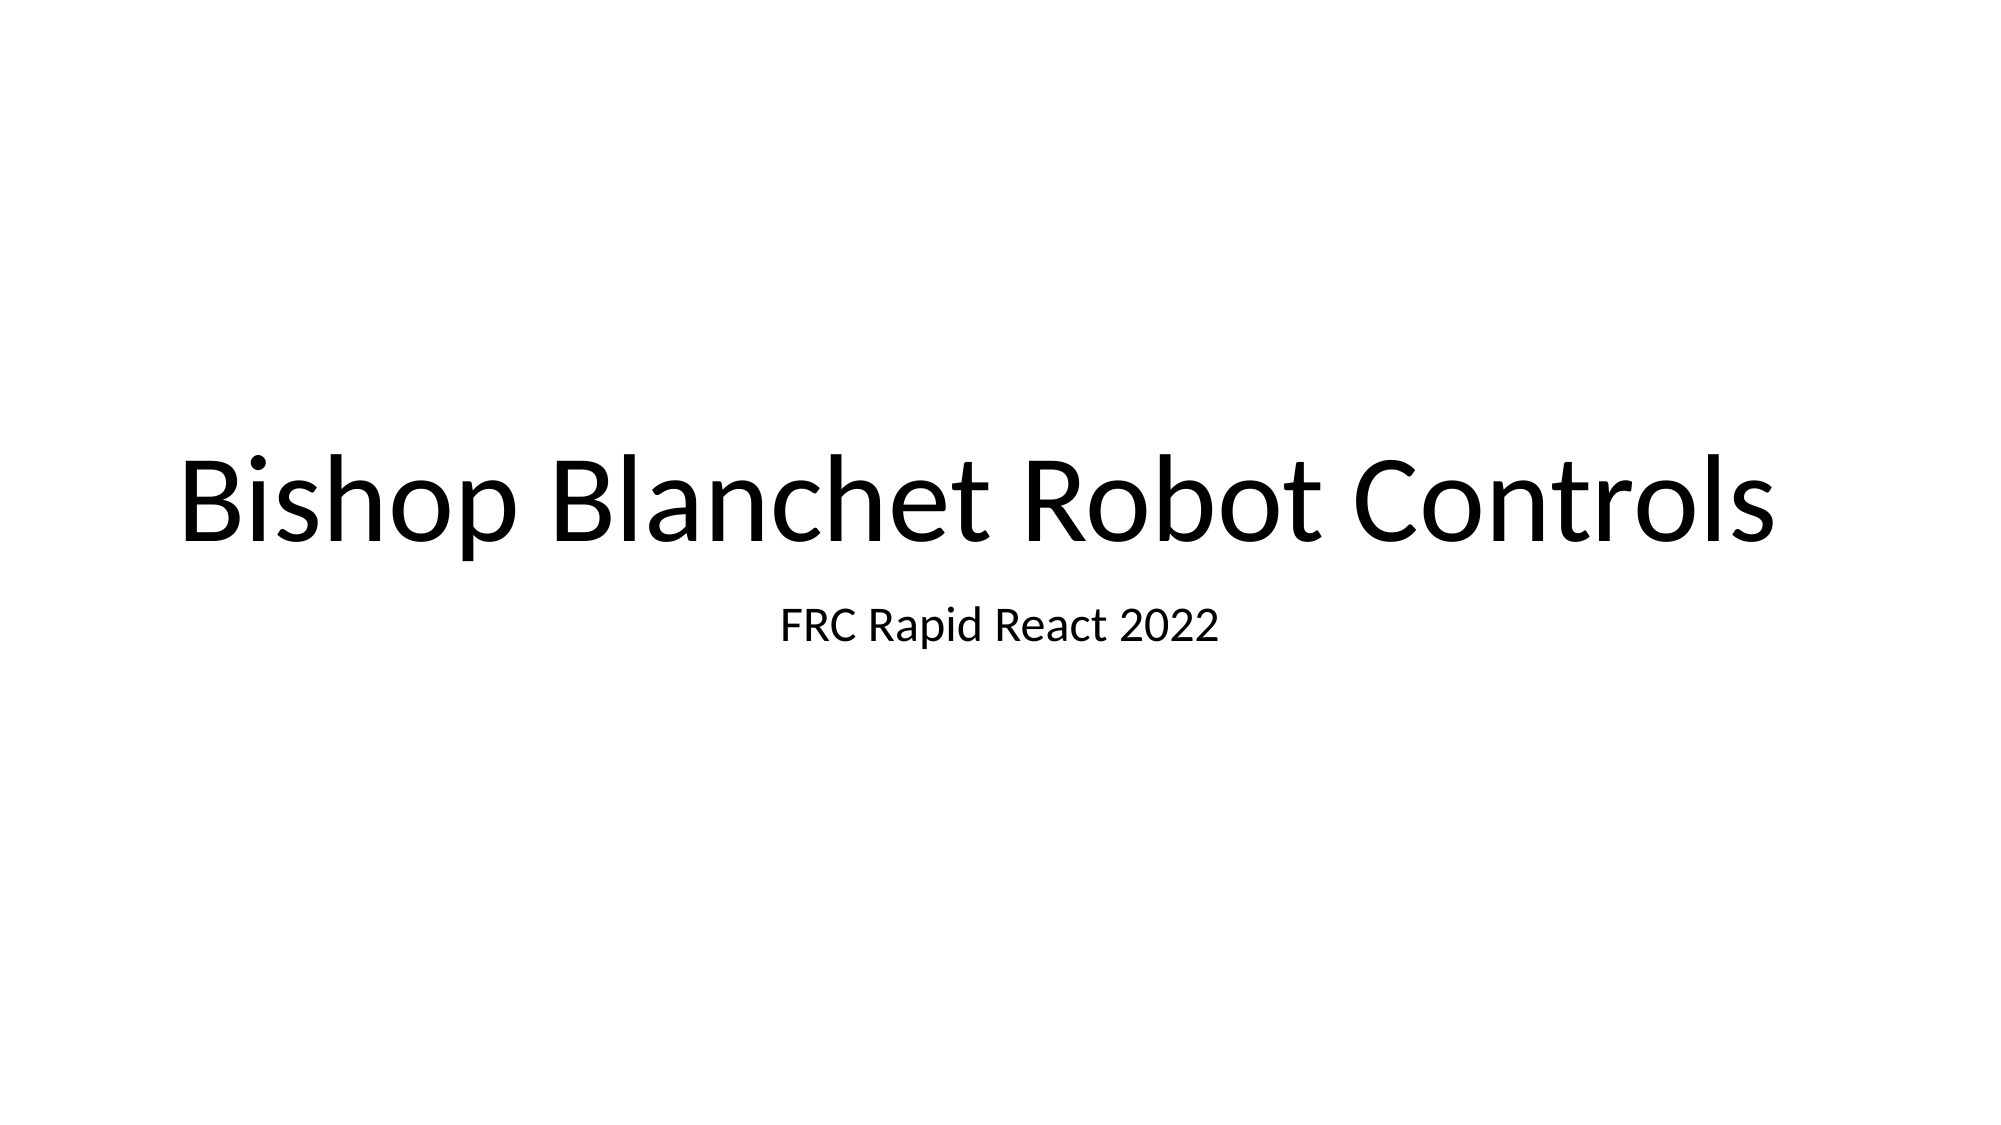

# Bishop Blanchet Robot Controls
FRC Rapid React 2022